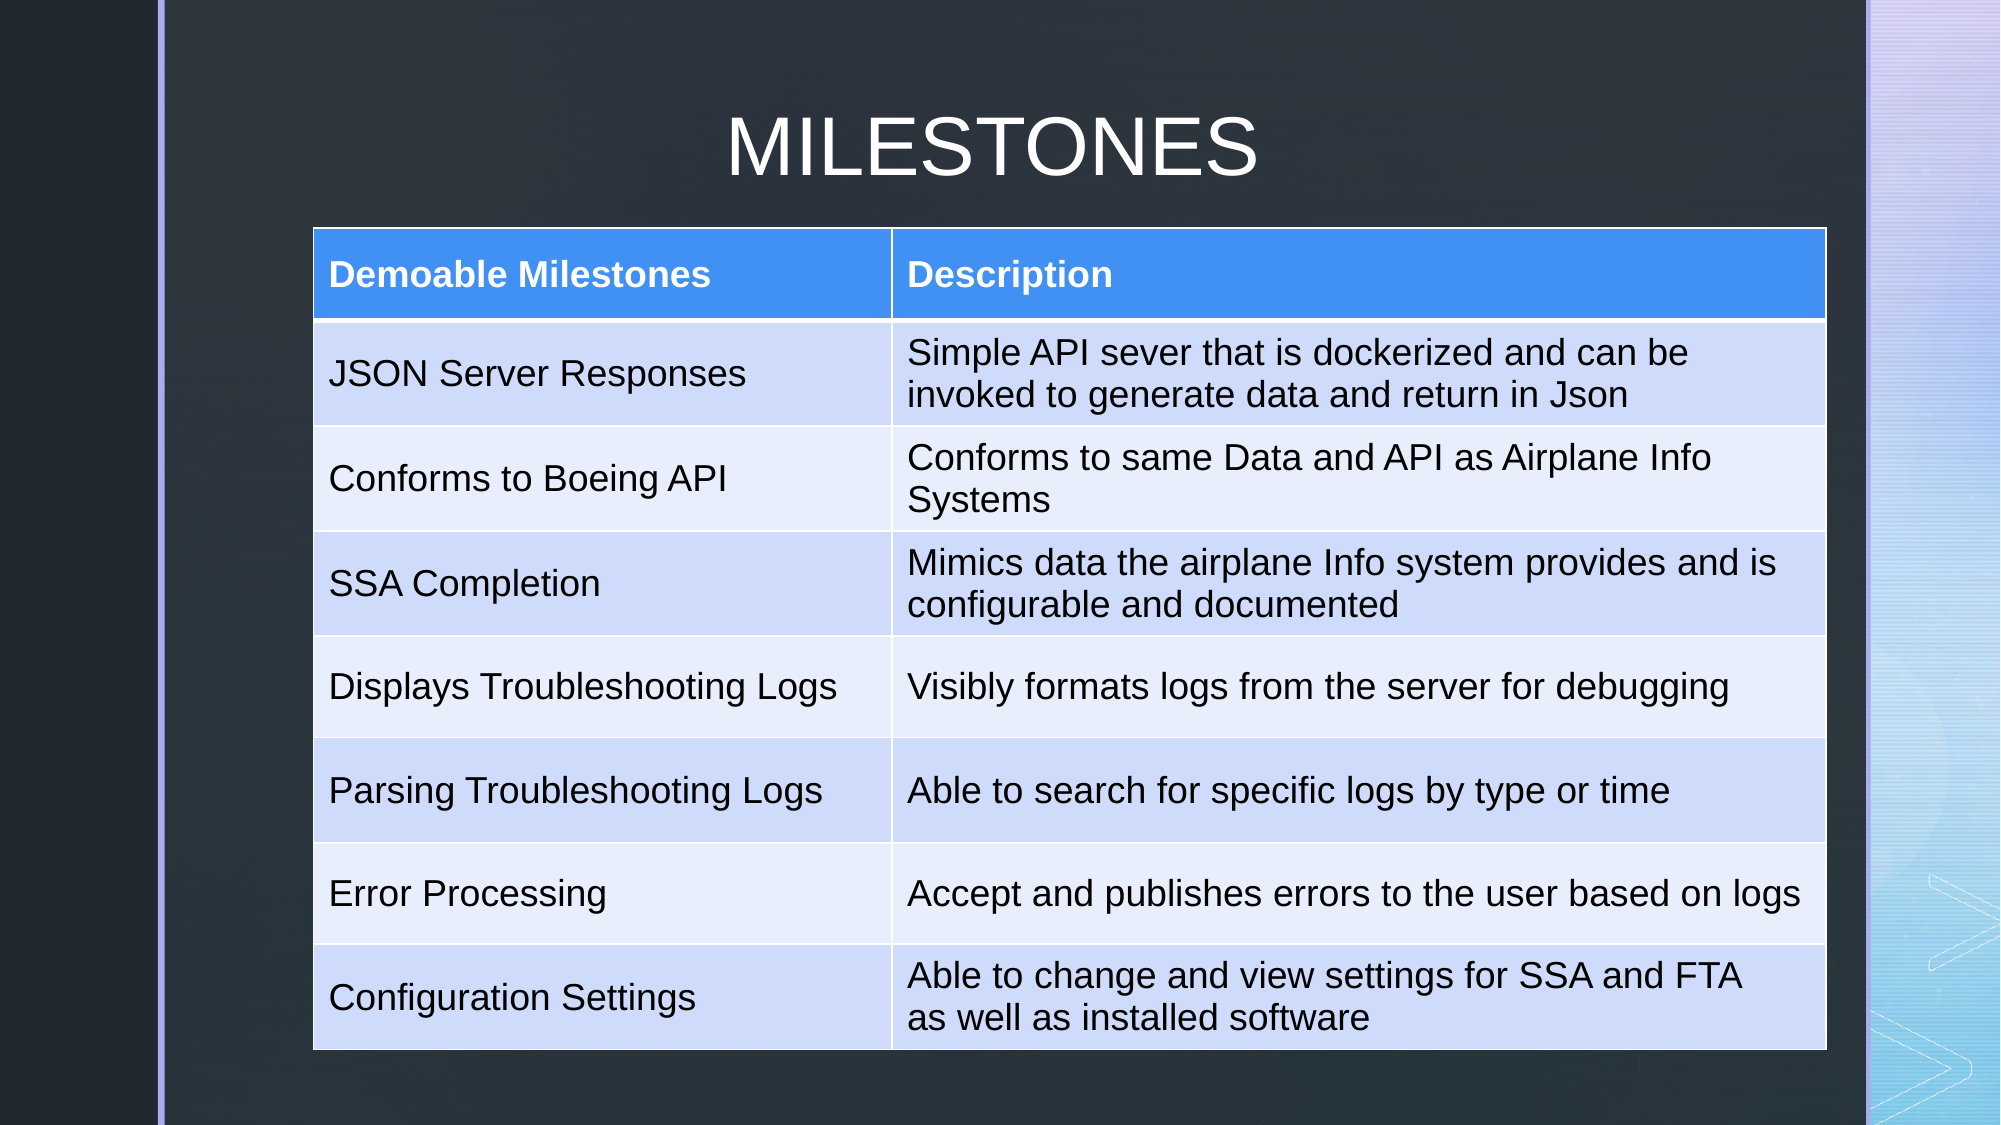

MILESTONES
| Demoable Milestones | Description​ |
| --- | --- |
| JSON Server Responses​ | Simple API sever that is dockerized and can be invoked to generate data and return in Json |
| Conforms to Boeing API | Conforms to same Data and API as Airplane Info Systems​ |
| SSA Completion | Mimics data the airplane Info system provides​ and is configurable and documented |
| Displays Troubleshooting Logs​ | Visibly formats logs from the server for debugging​ |
| Parsing Troubleshooting​ Logs​ | Able to search for specific logs by type or time​ |
| Error Processing​ | Accept and publishes errors to the user based on logs​ |
| Configuration Settings​ | Able to change and view settings for SSA and FTA as well as installed software​ |